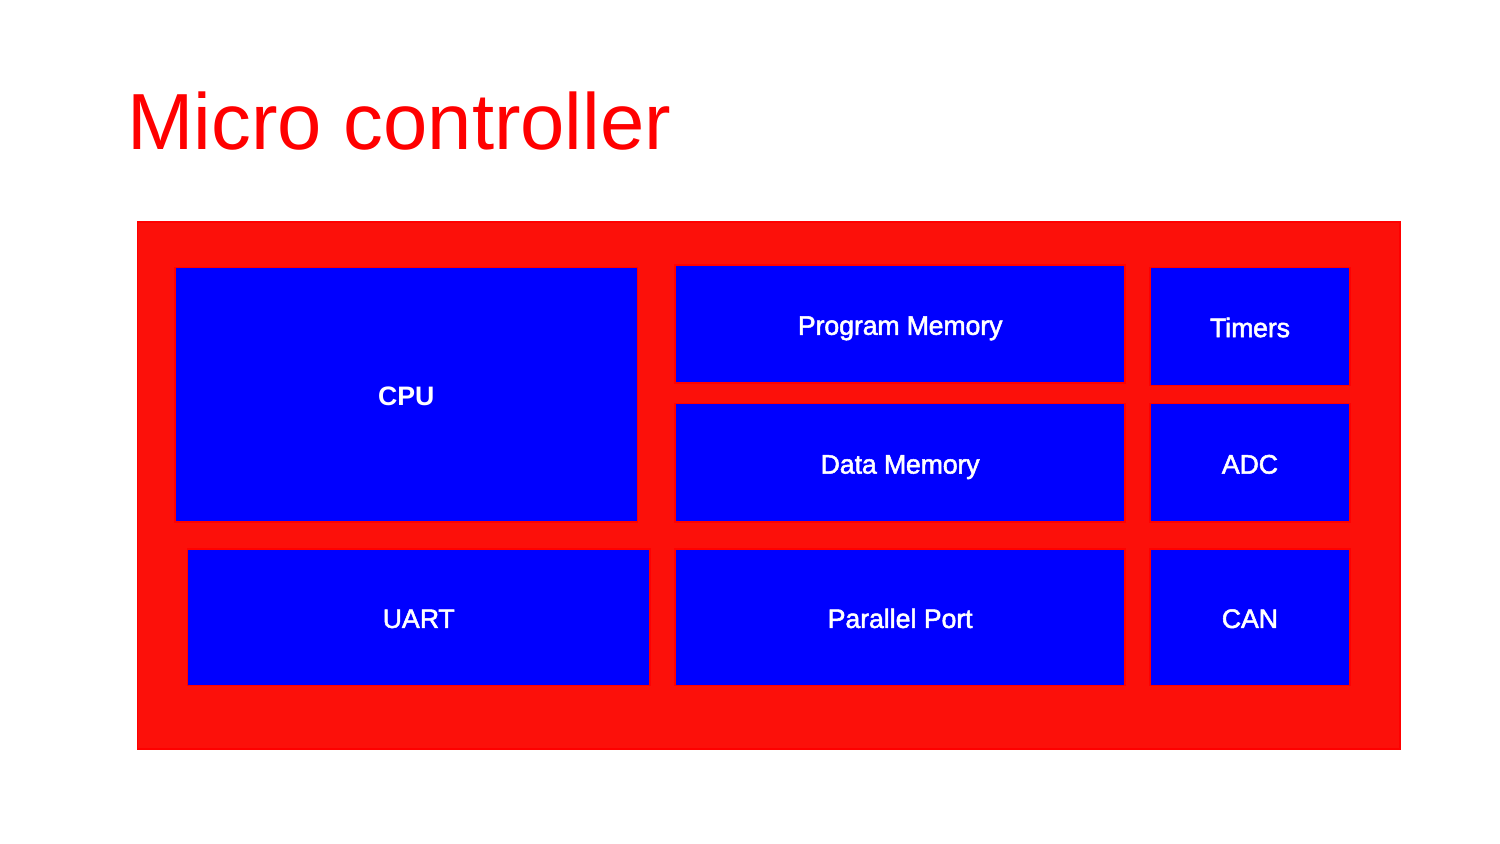

# Micro controller

Program Memory
CPU
Timers
Data Memory
ADC
UART
Parallel Port
CAN